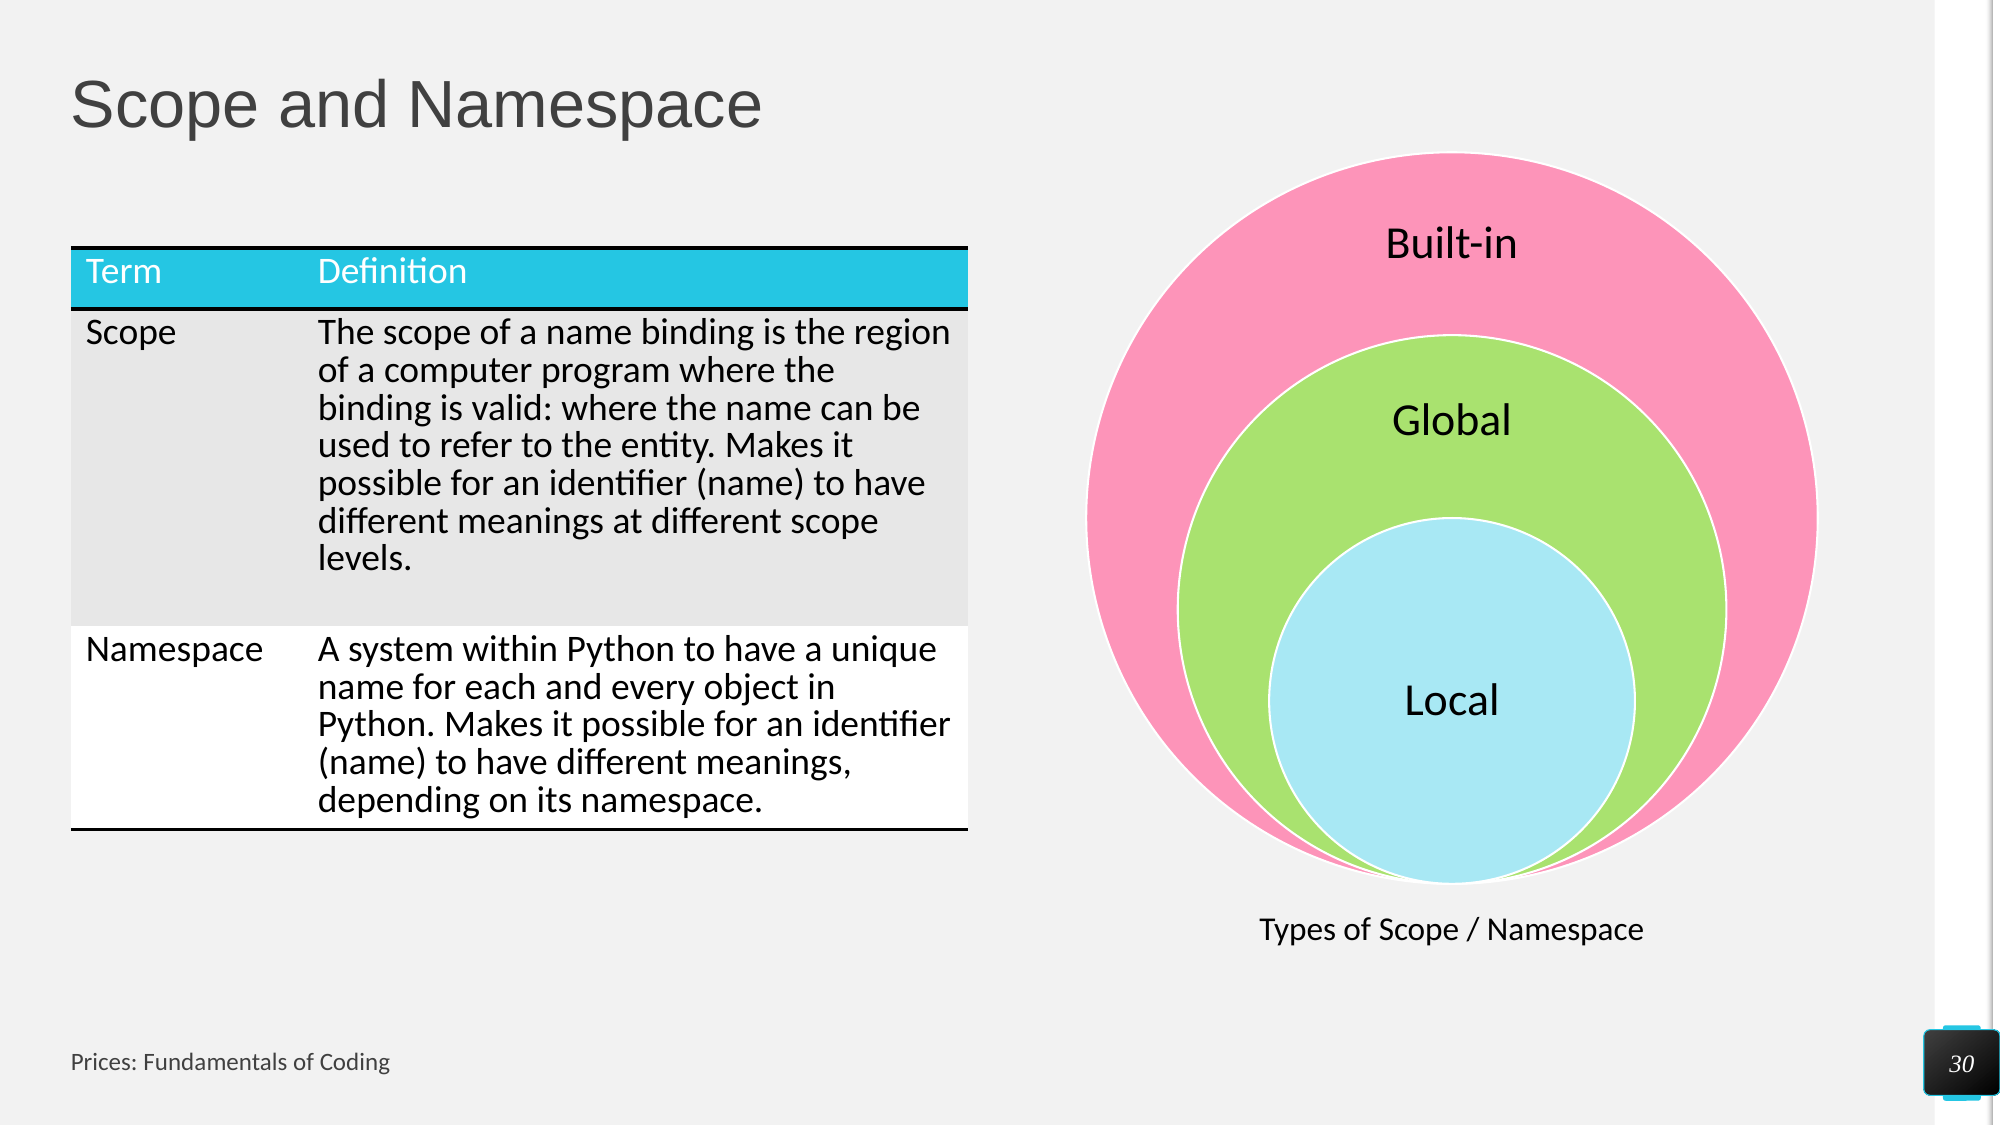

# Scope and Namespace
Built-in
Global
Local

| Term | Definition |
| --- | --- |
| Scope | The scope of a name binding is the region of a computer program where the binding is valid: where the name can be used to refer to the entity. Makes it possible for an identifier (name) to have different meanings at different scope levels. |
| Namespace | A system within Python to have a unique name for each and every object in Python. Makes it possible for an identifier (name) to have different meanings, depending on its namespace. |
Types of Scope / Namespace
30
Prices: Fundamentals of Coding